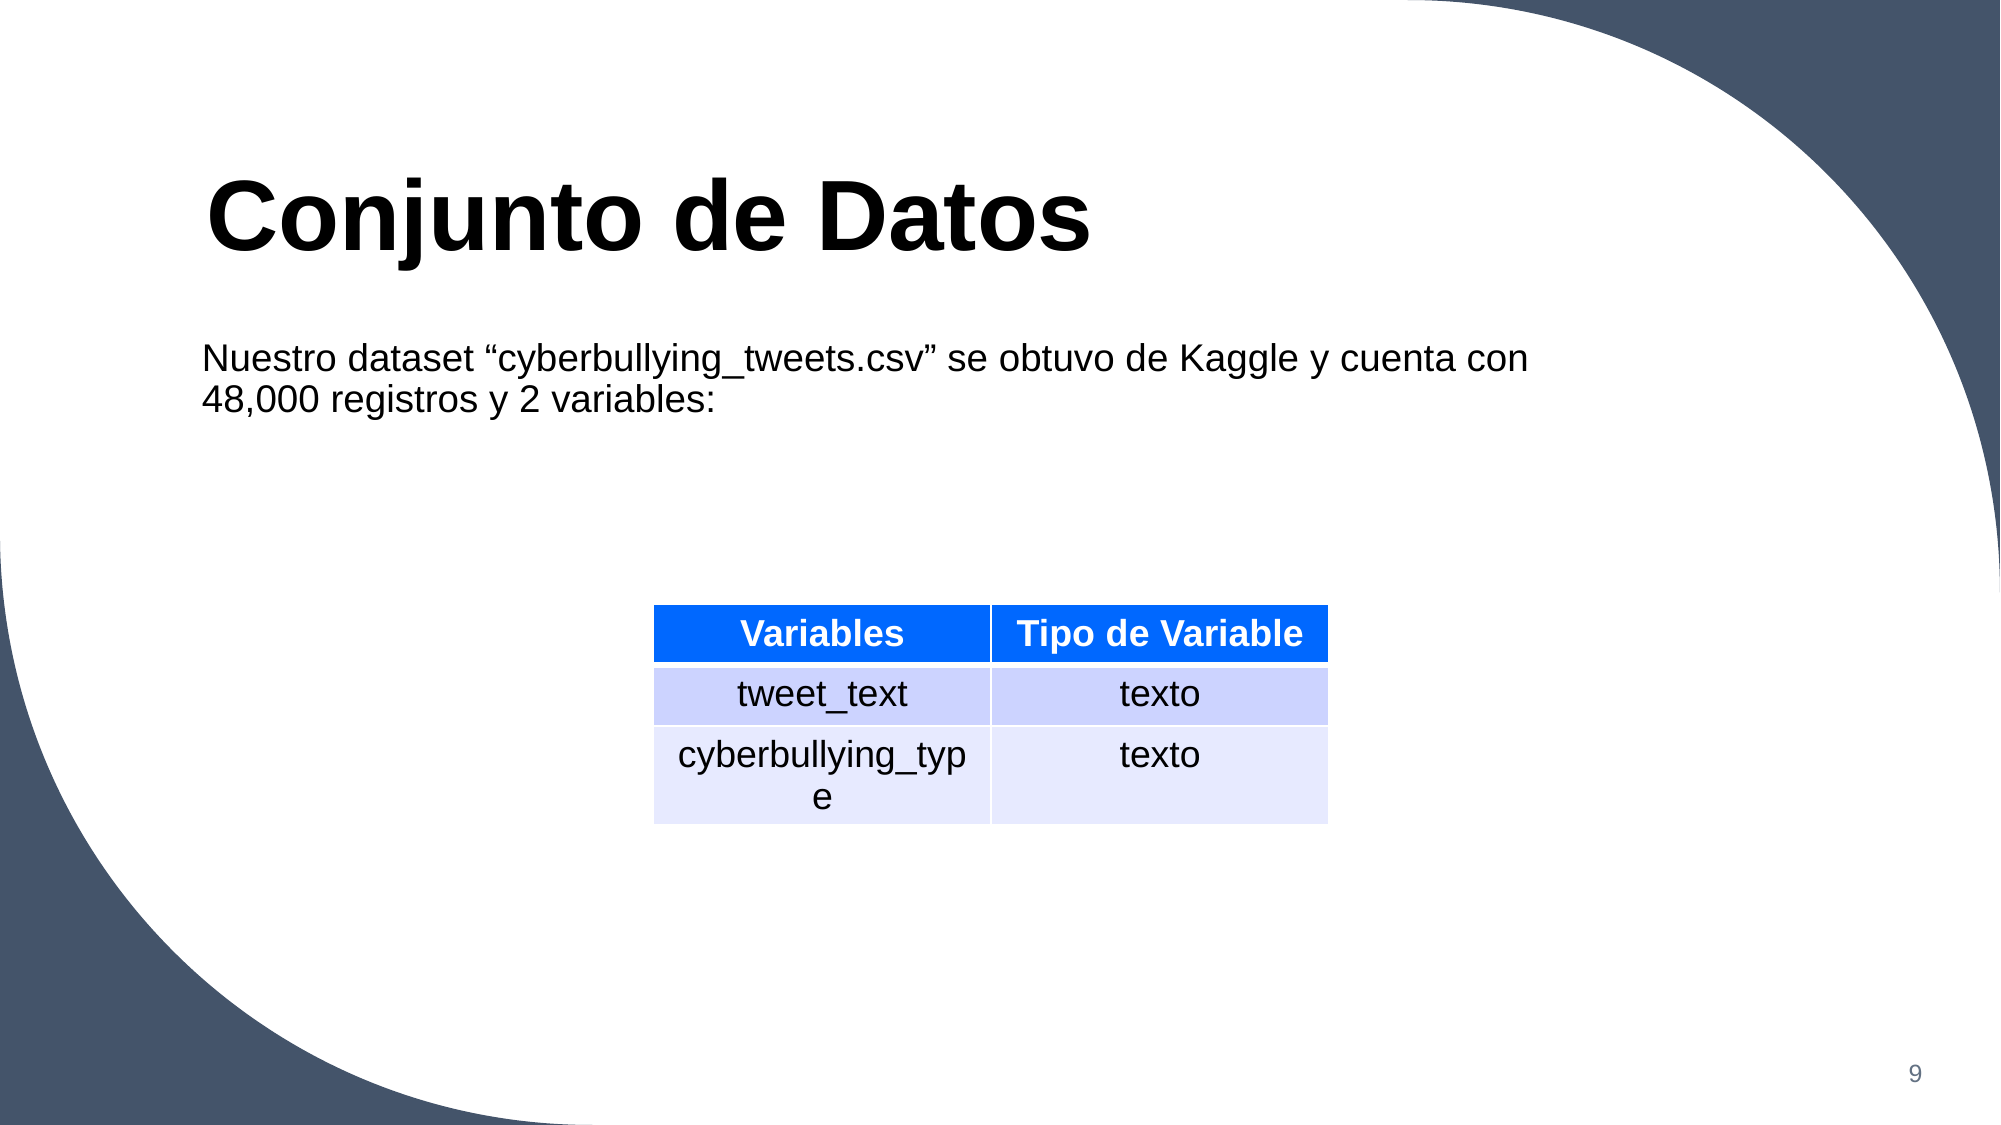

# Conjunto de Datos
Nuestro dataset “cyberbullying_tweets.csv” se obtuvo de Kaggle y cuenta con 48,000 registros y 2 variables:

| Variables | Tipo de Variable |
| --- | --- |
| tweet\_text | texto |
| cyberbullying\_type | texto |
9